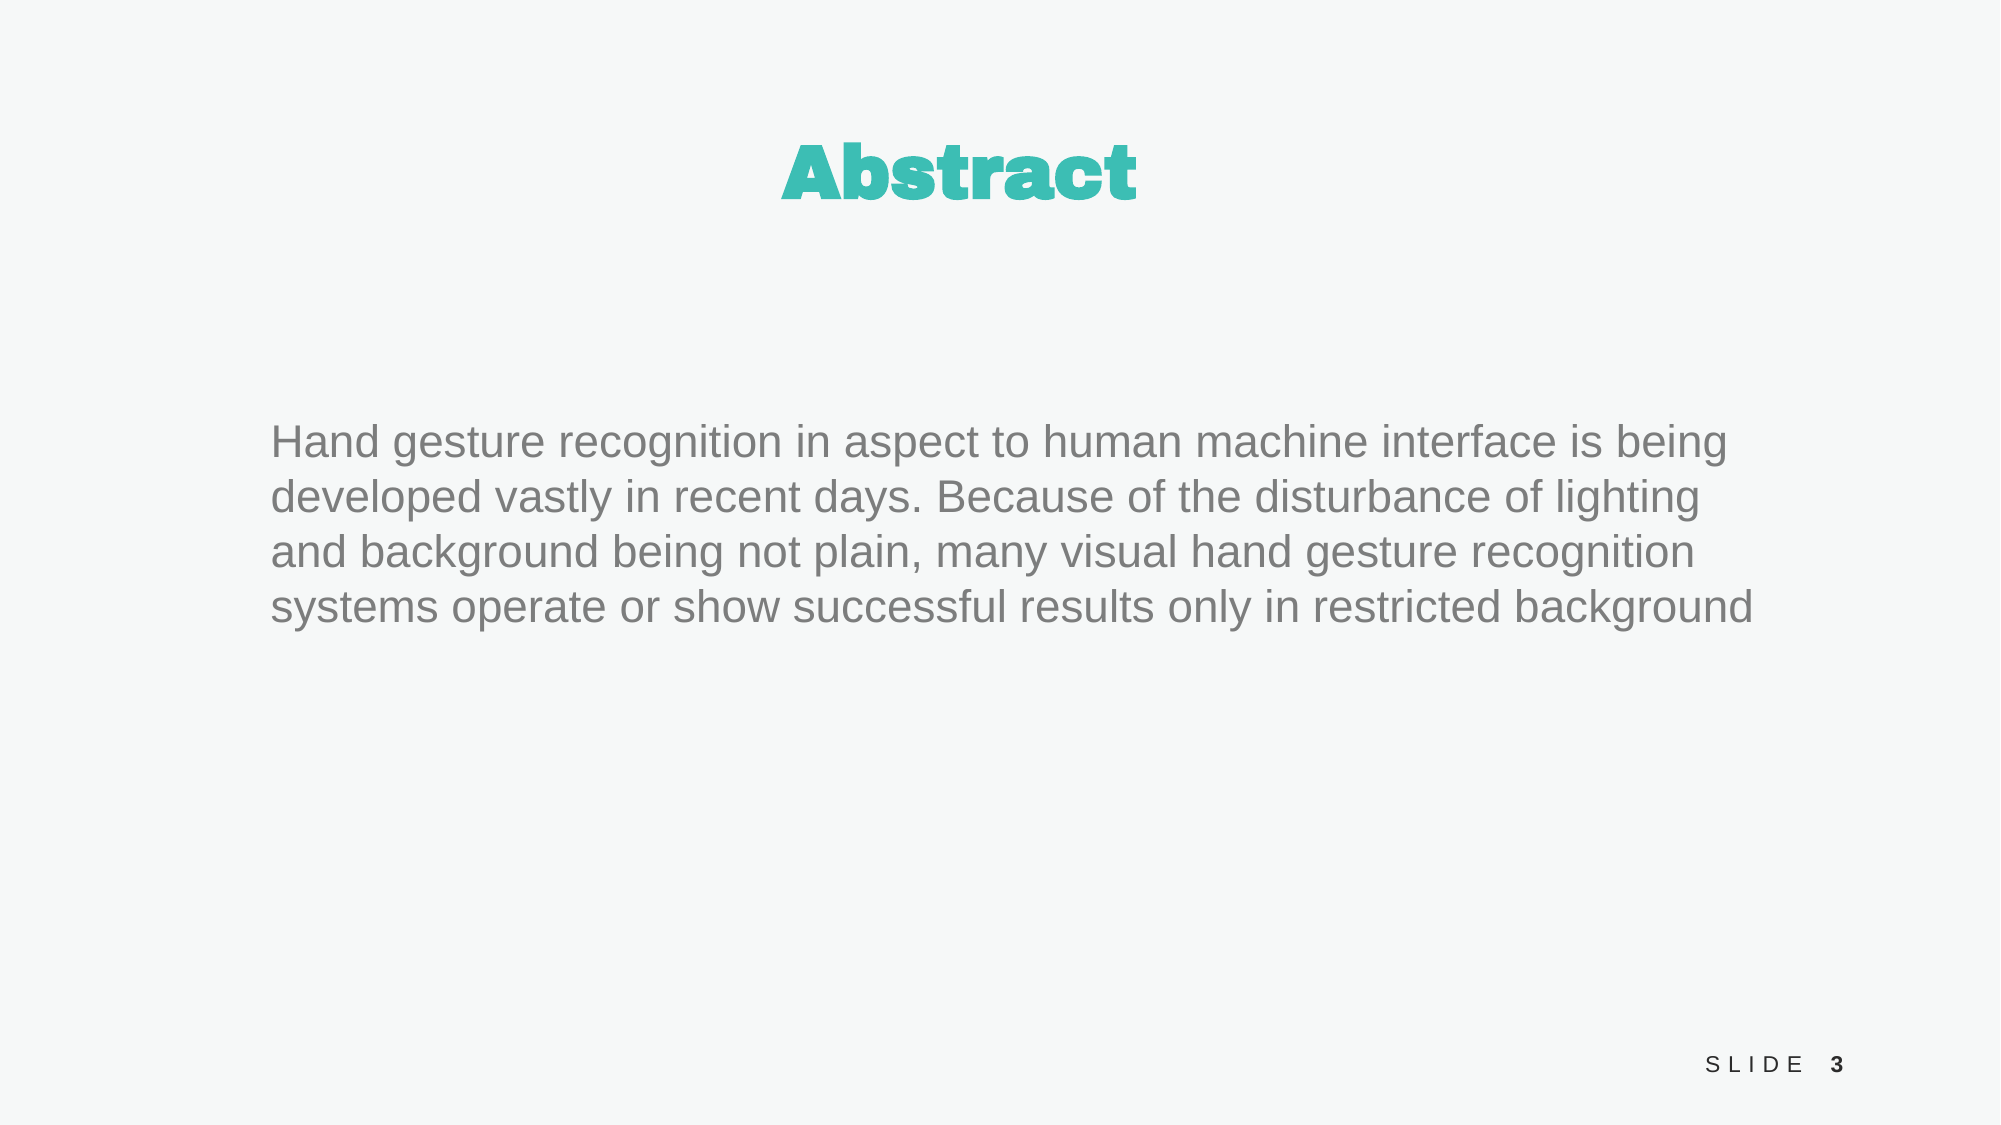

Abstract

Hand gesture recognition in aspect to human machine interface is being developed vastly in recent days. Because of the disturbance of lighting and background being not plain, many visual hand gesture recognition systems operate or show successful results only in restricted background